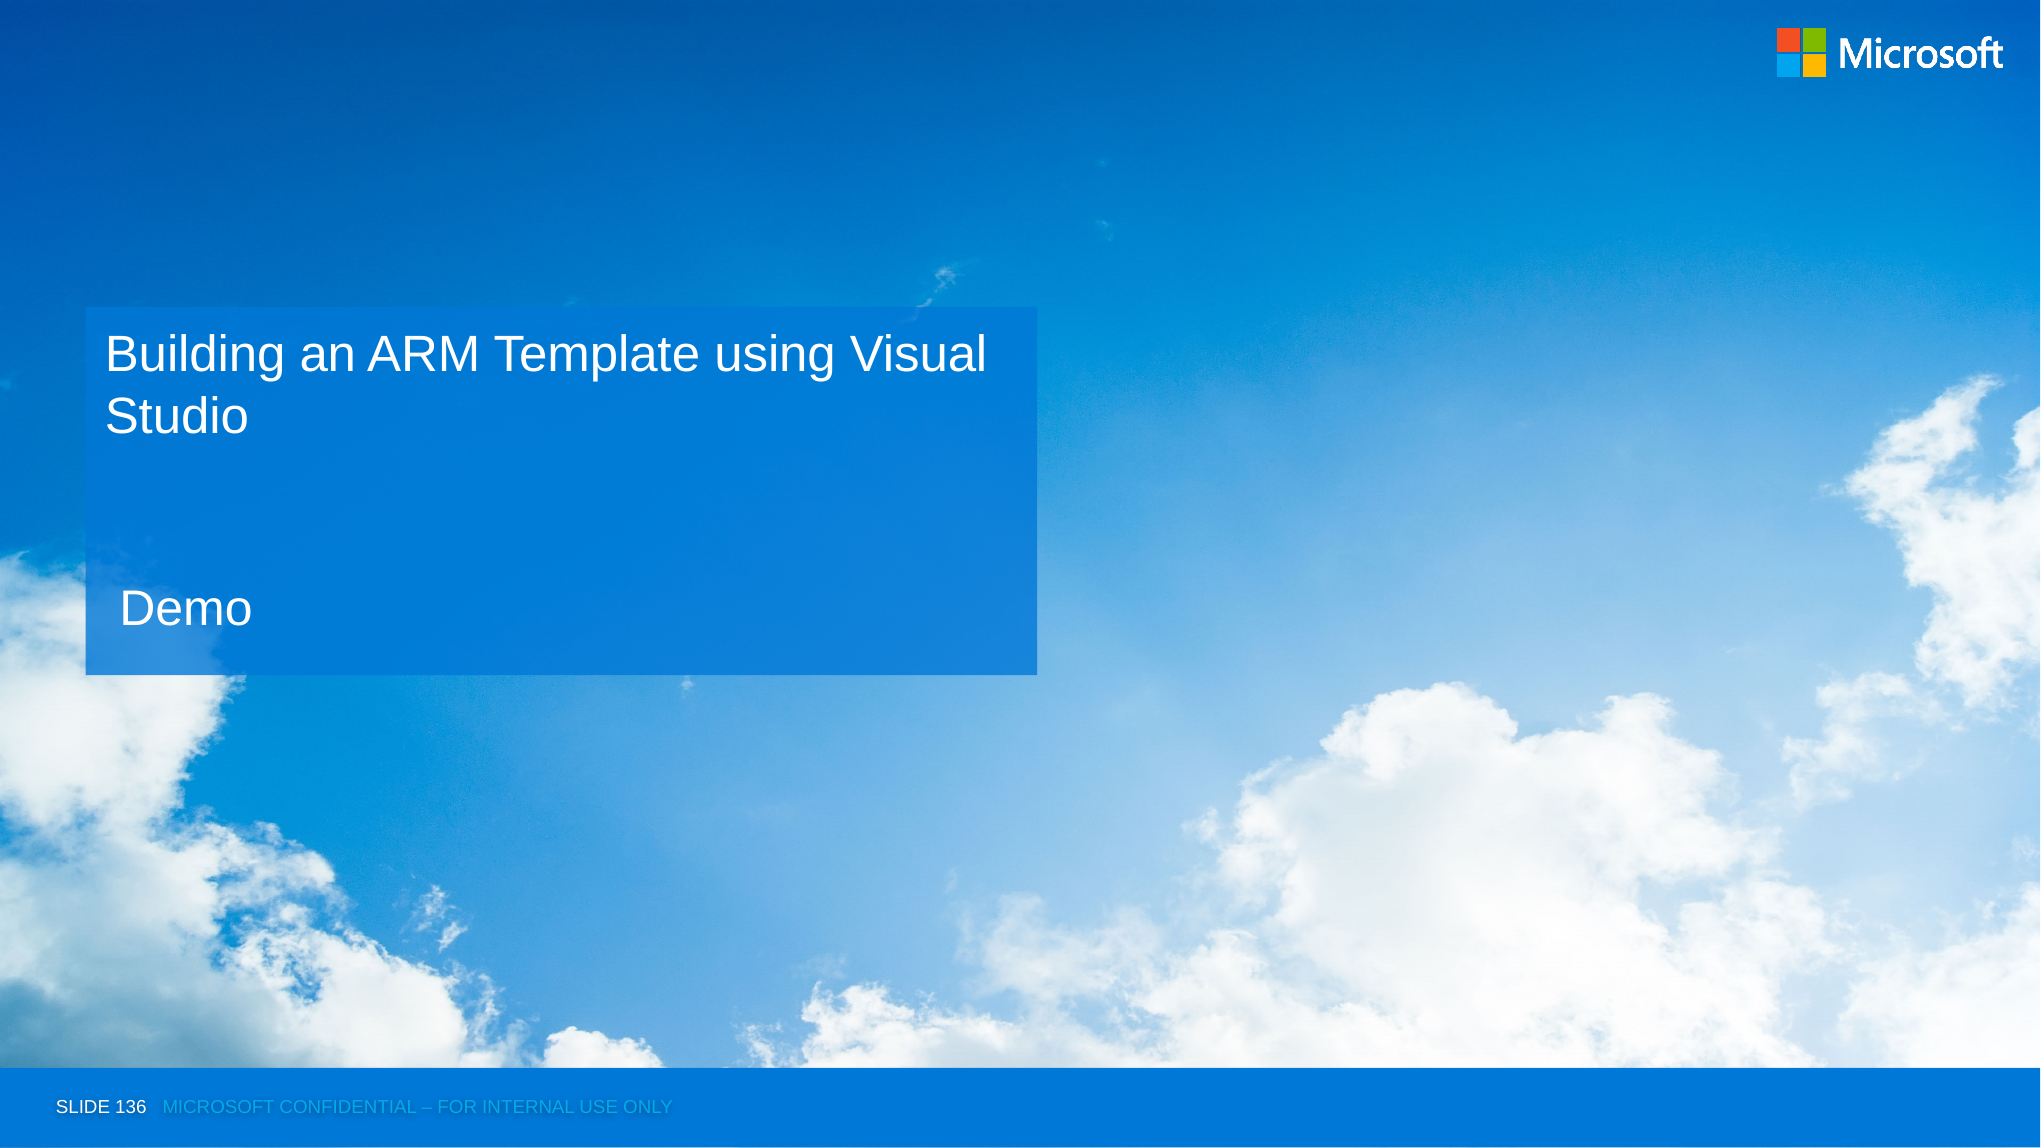

Building an ARM Template using Visual Studio
Demo